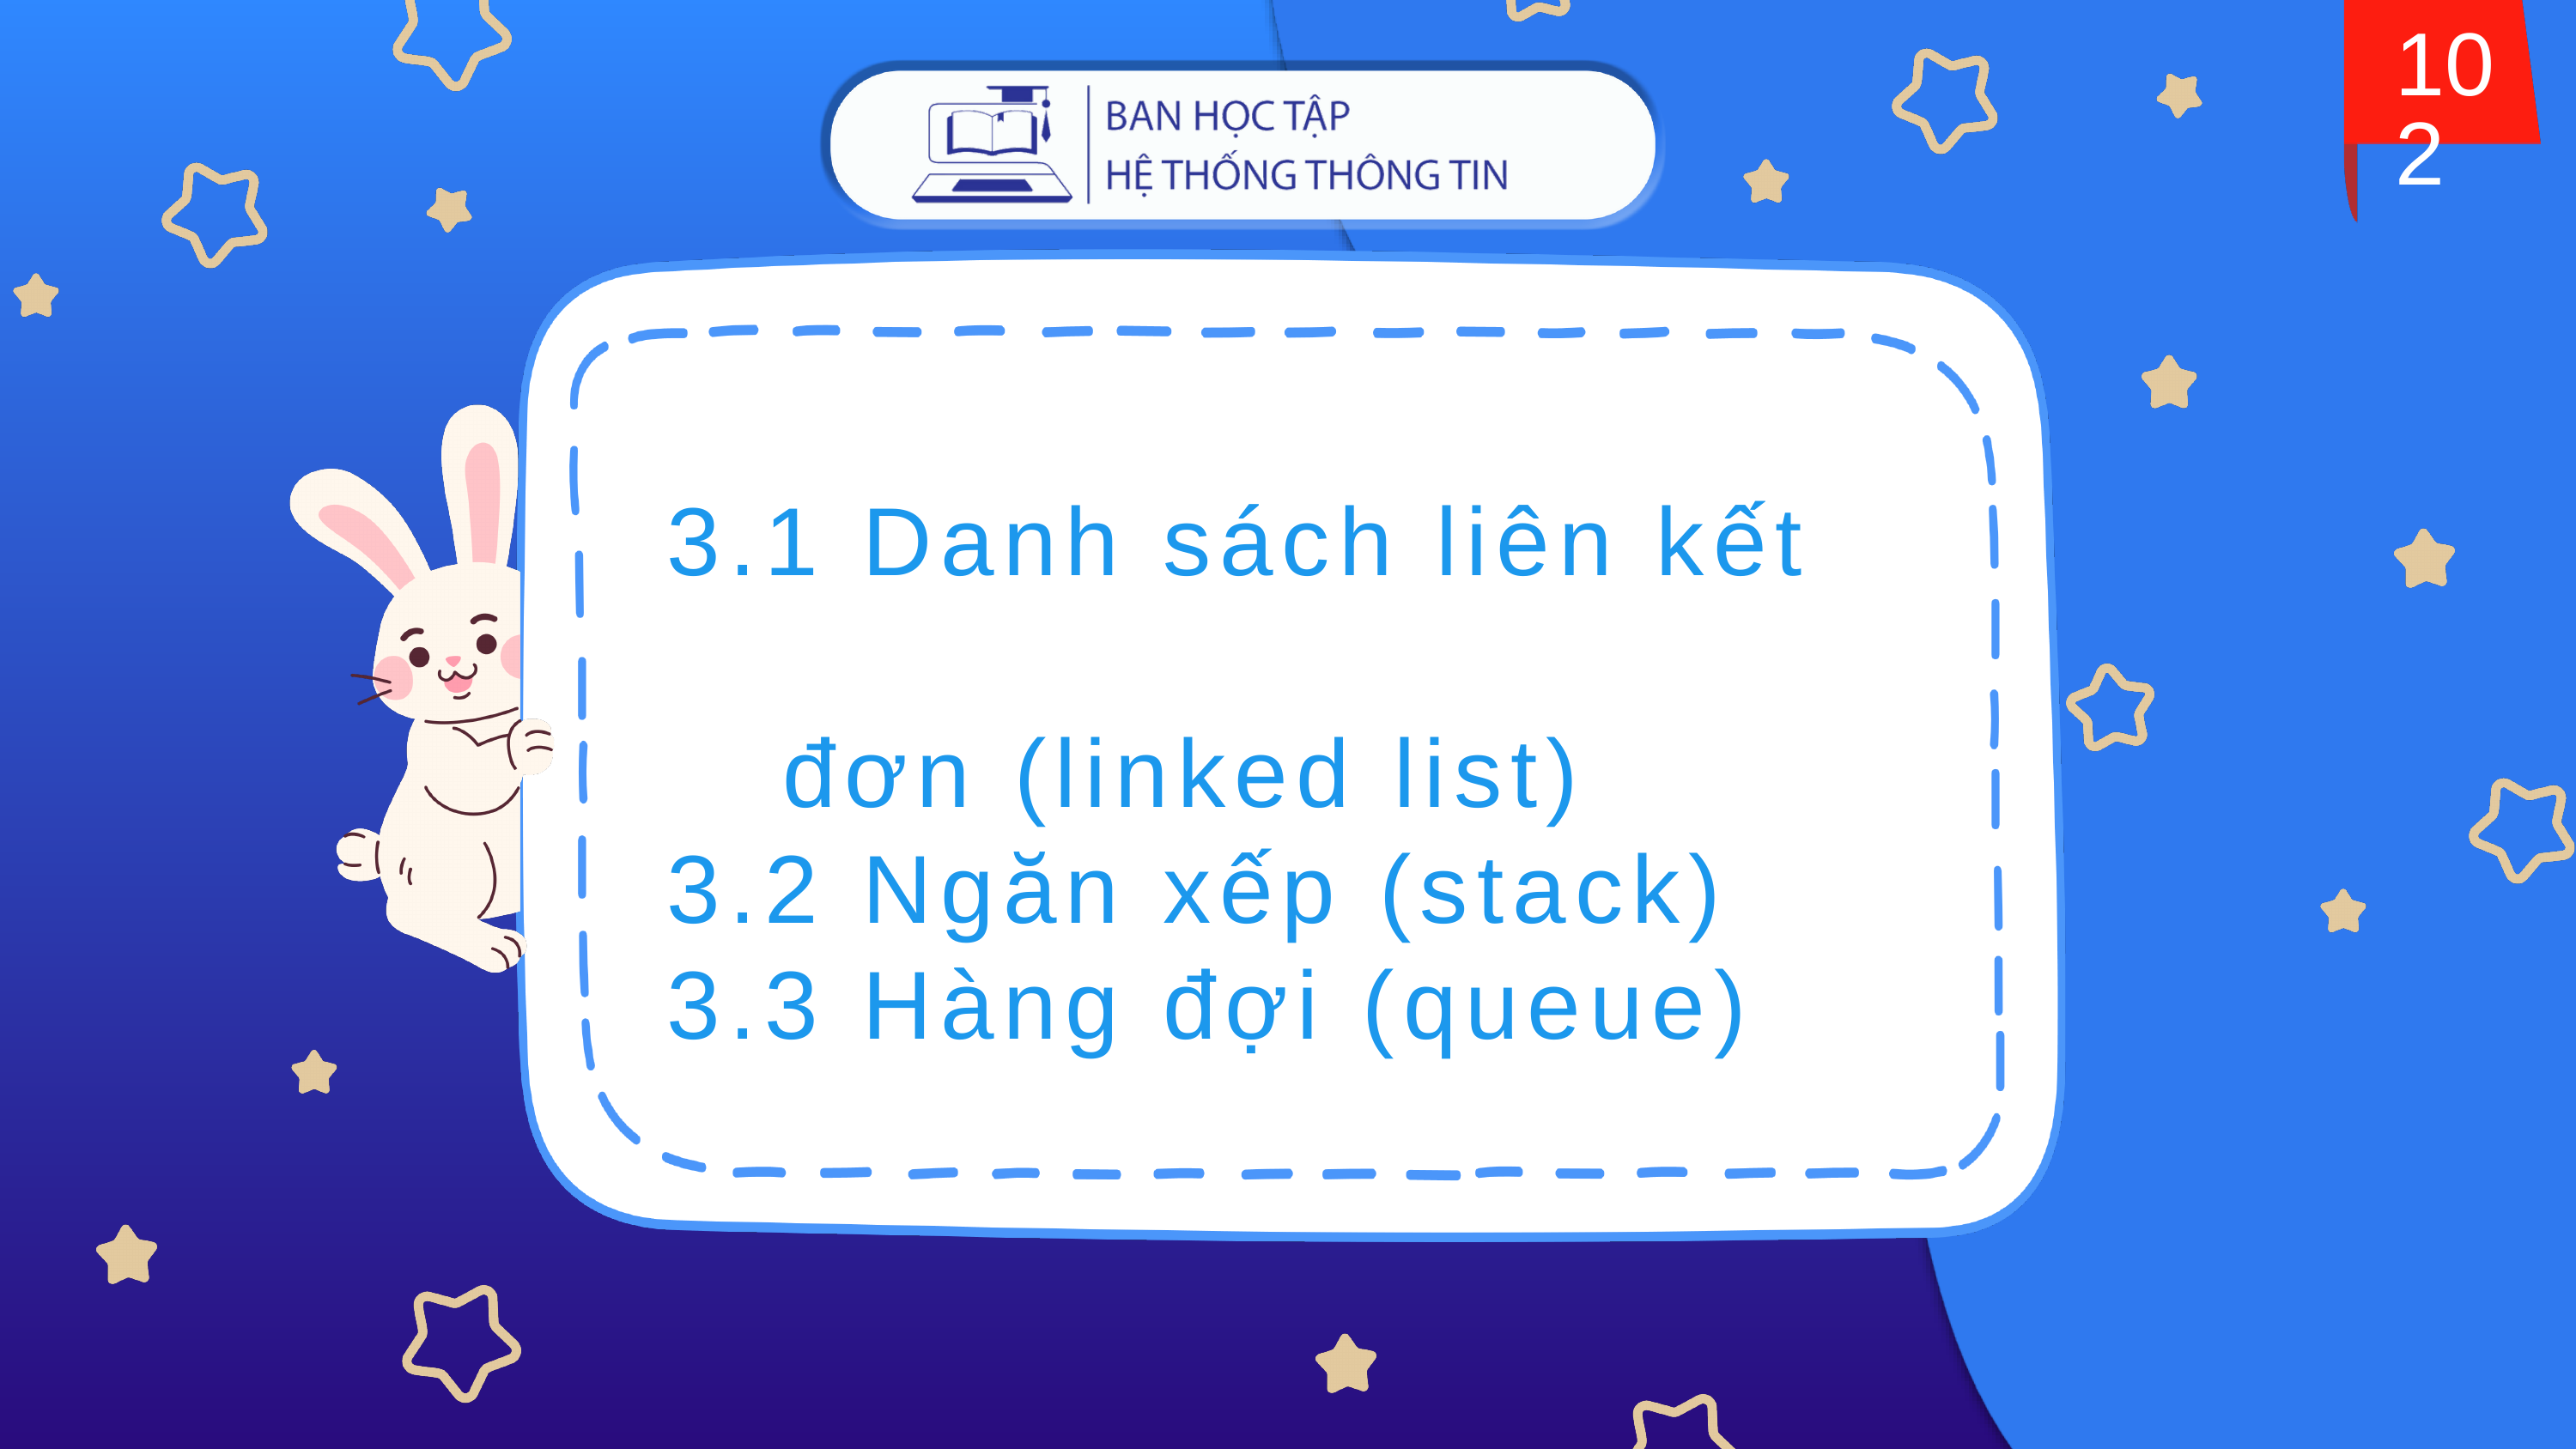

102

    3.1 Danh sách liên kết                                                          	đơn (linked list)
    3.2 Ngăn xếp (stack)
    3.3 Hàng đợi (queue)